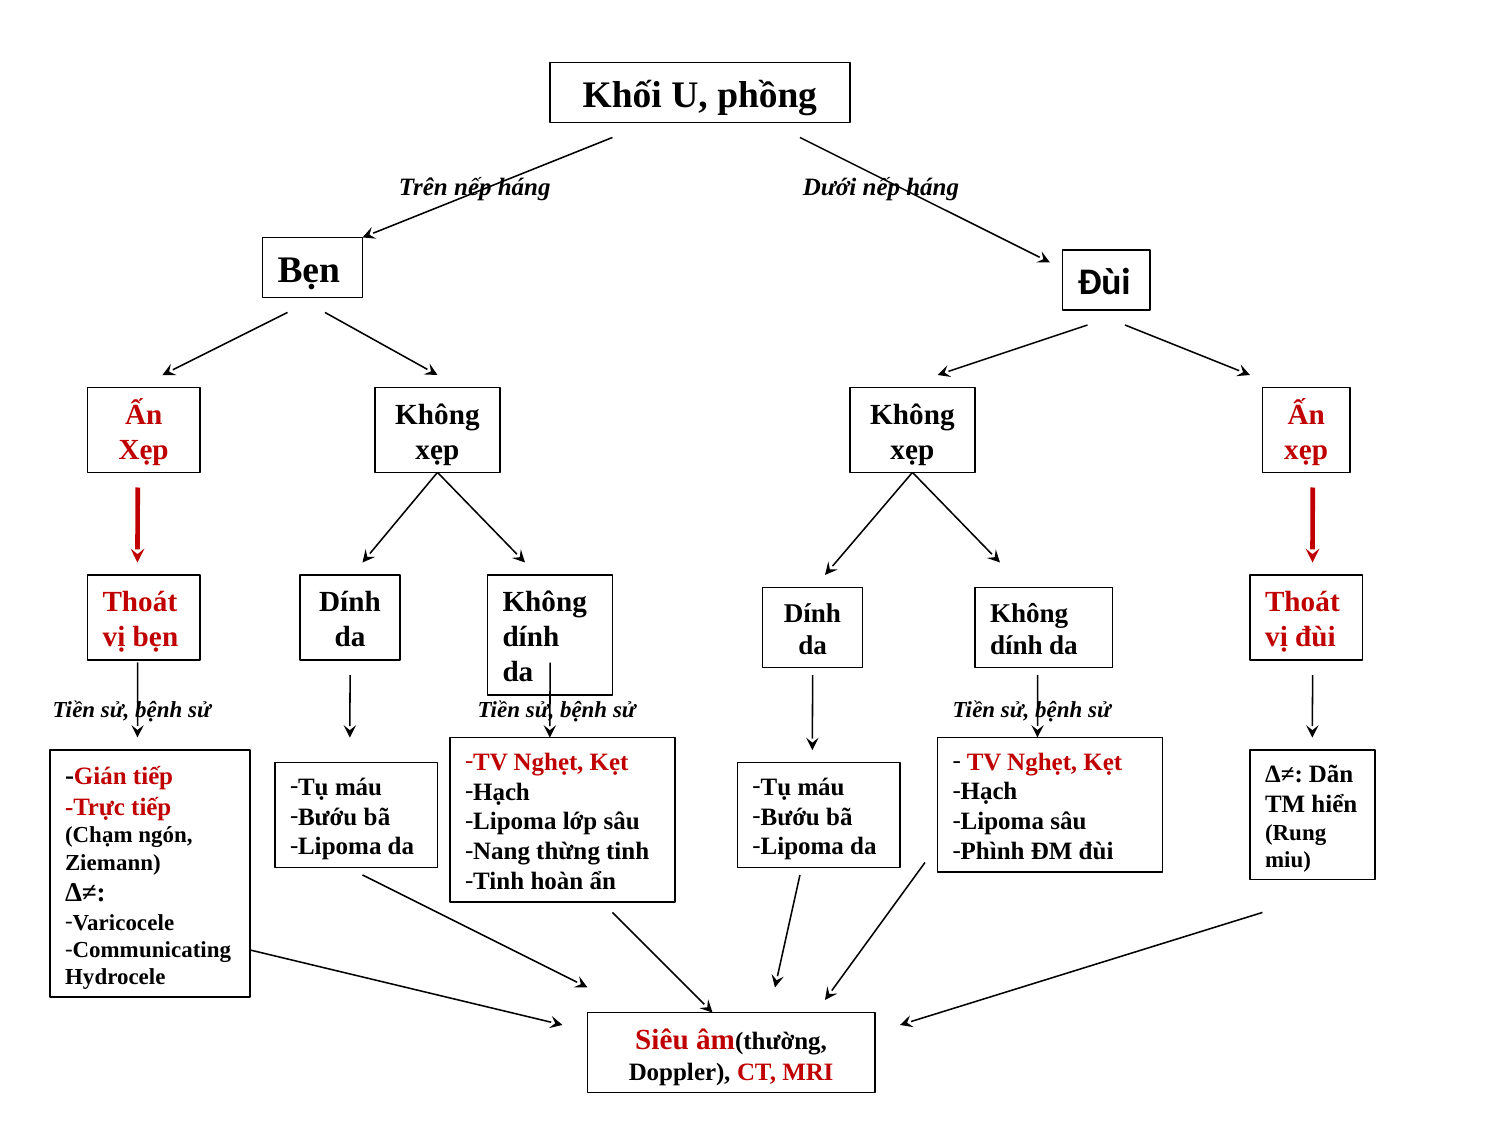

Khối U, phồng
Trên nếp háng
Dưới nếp háng
Bẹn
Đùi
Ấn Xẹp
Không xẹp
Không xẹp
Ấn xẹp
Thoát vị bẹn
Dính da
Không dính da
Thoát vị đùi
Dính da
Không dính da
Tiền sử, bệnh sử

Tiền sử, bệnh sử

Tiền sử, bệnh sử
TV Nghẹt, Kẹt
Hạch
Lipoma lớp sâu
Nang thừng tinh
Tinh hoàn ẩn
 TV Nghẹt, Kẹt
Hạch
Lipoma sâu
Phình ĐM đùi
-Gián tiếp
-Trực tiếp
(Chạm ngón, Ziemann)
Δ≠:
Varicocele
Communicating Hydrocele
Δ≠: Dãn TM hiển
(Rung miu)
Tụ máu
Bướu bã
Lipoma da
Tụ máu
Bướu bã
Lipoma da
Siêu âm(thường, Doppler), CT, MRI